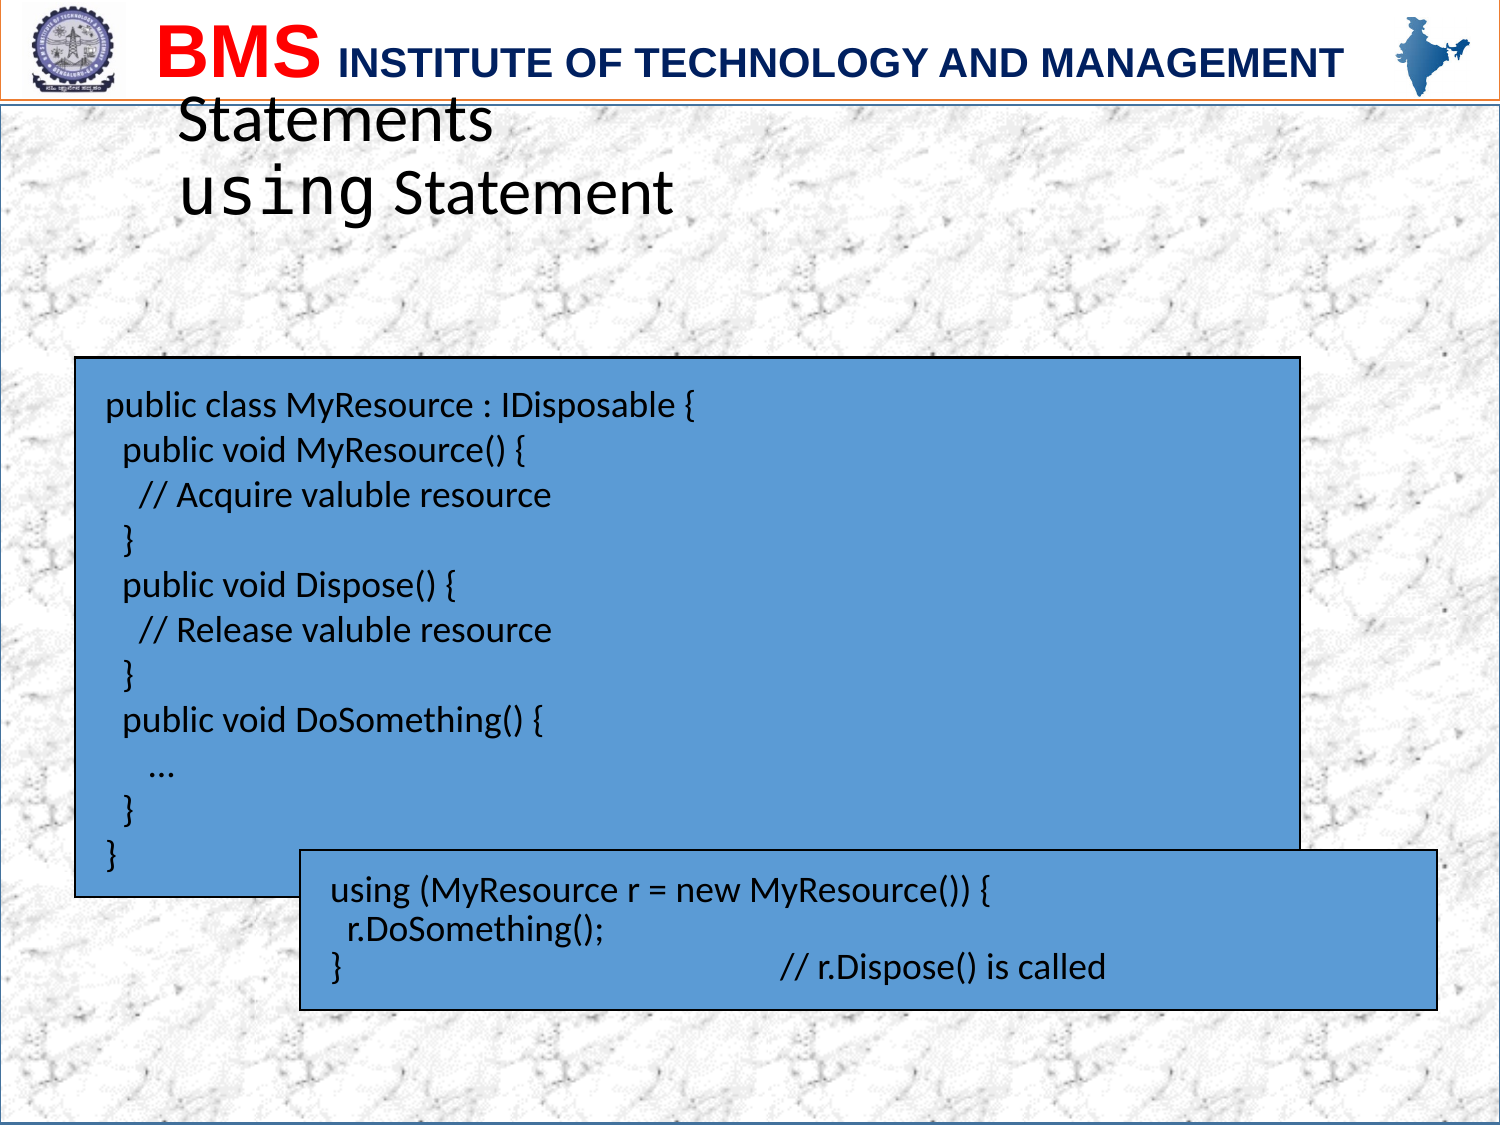

# Statements using Statement
public class MyResource : IDisposable {
  public void MyResource() {
    // Acquire valuble resource
  }
  public void Dispose() {
    // Release valuble resource
  }
  public void DoSomething() {
     ...
  }
}
using (MyResource r = new MyResource()) {
  r.DoSomething();
}			// r.Dispose() is called